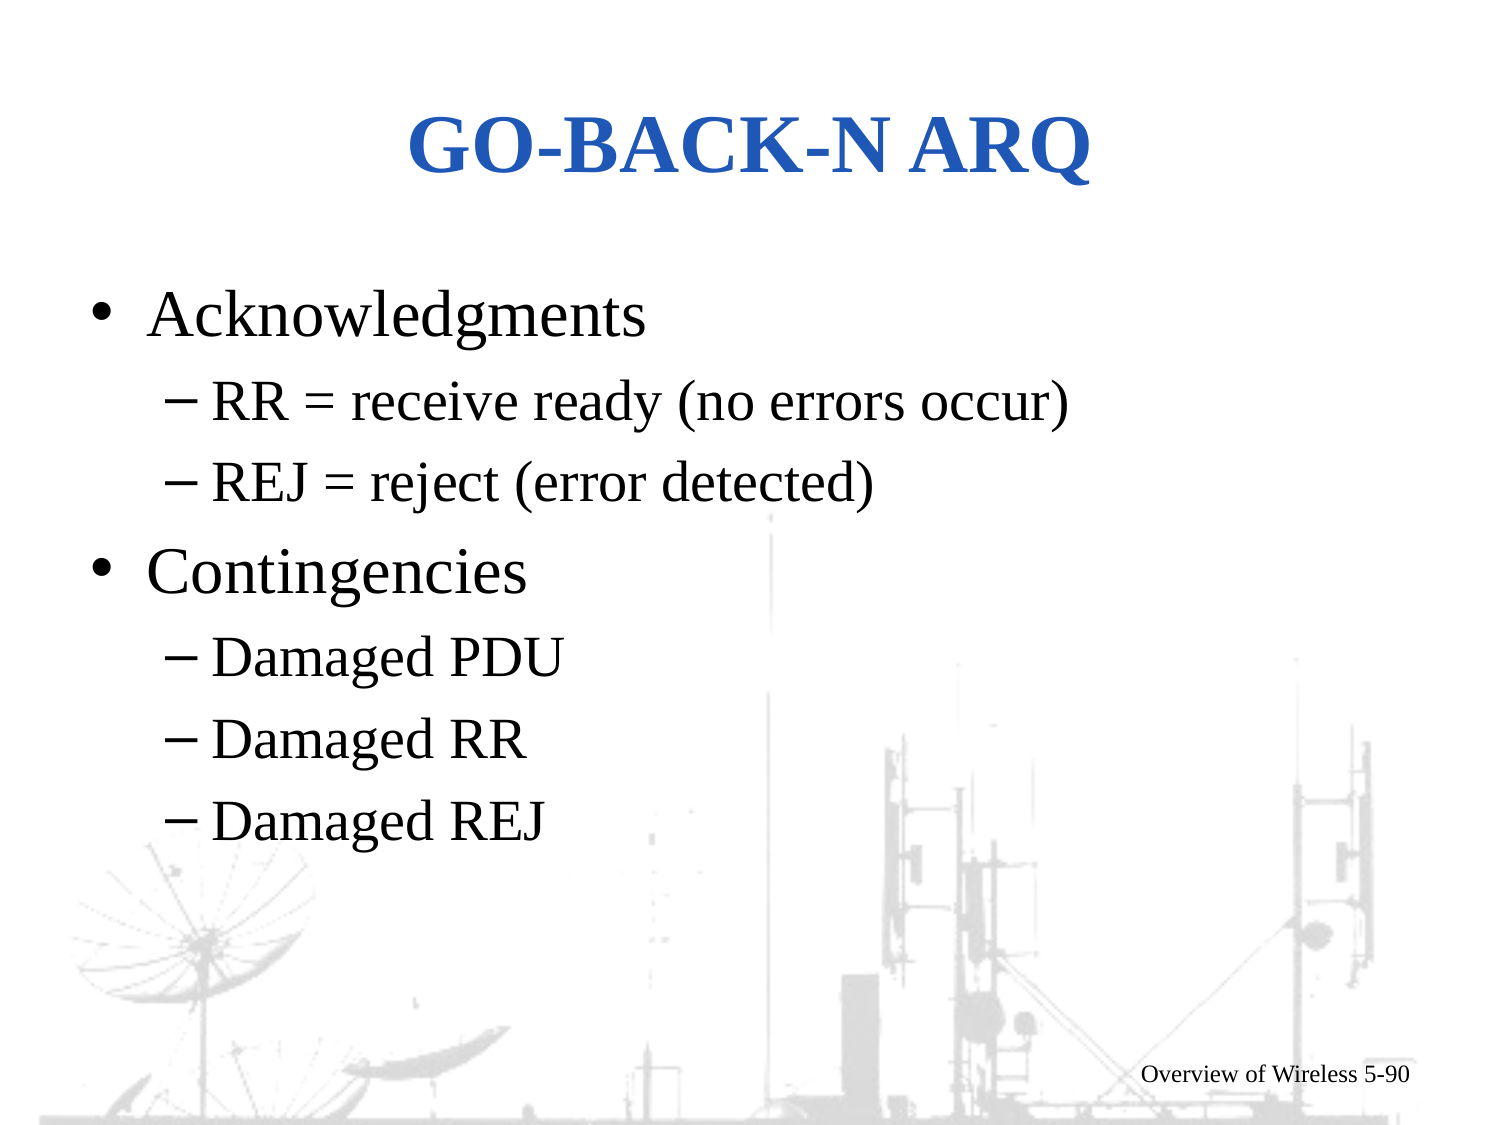

# Go-back-N ARQ
Acknowledgments
RR = receive ready (no errors occur)
REJ = reject (error detected)
Contingencies
Damaged PDU
Damaged RR
Damaged REJ
Overview of Wireless 5-90